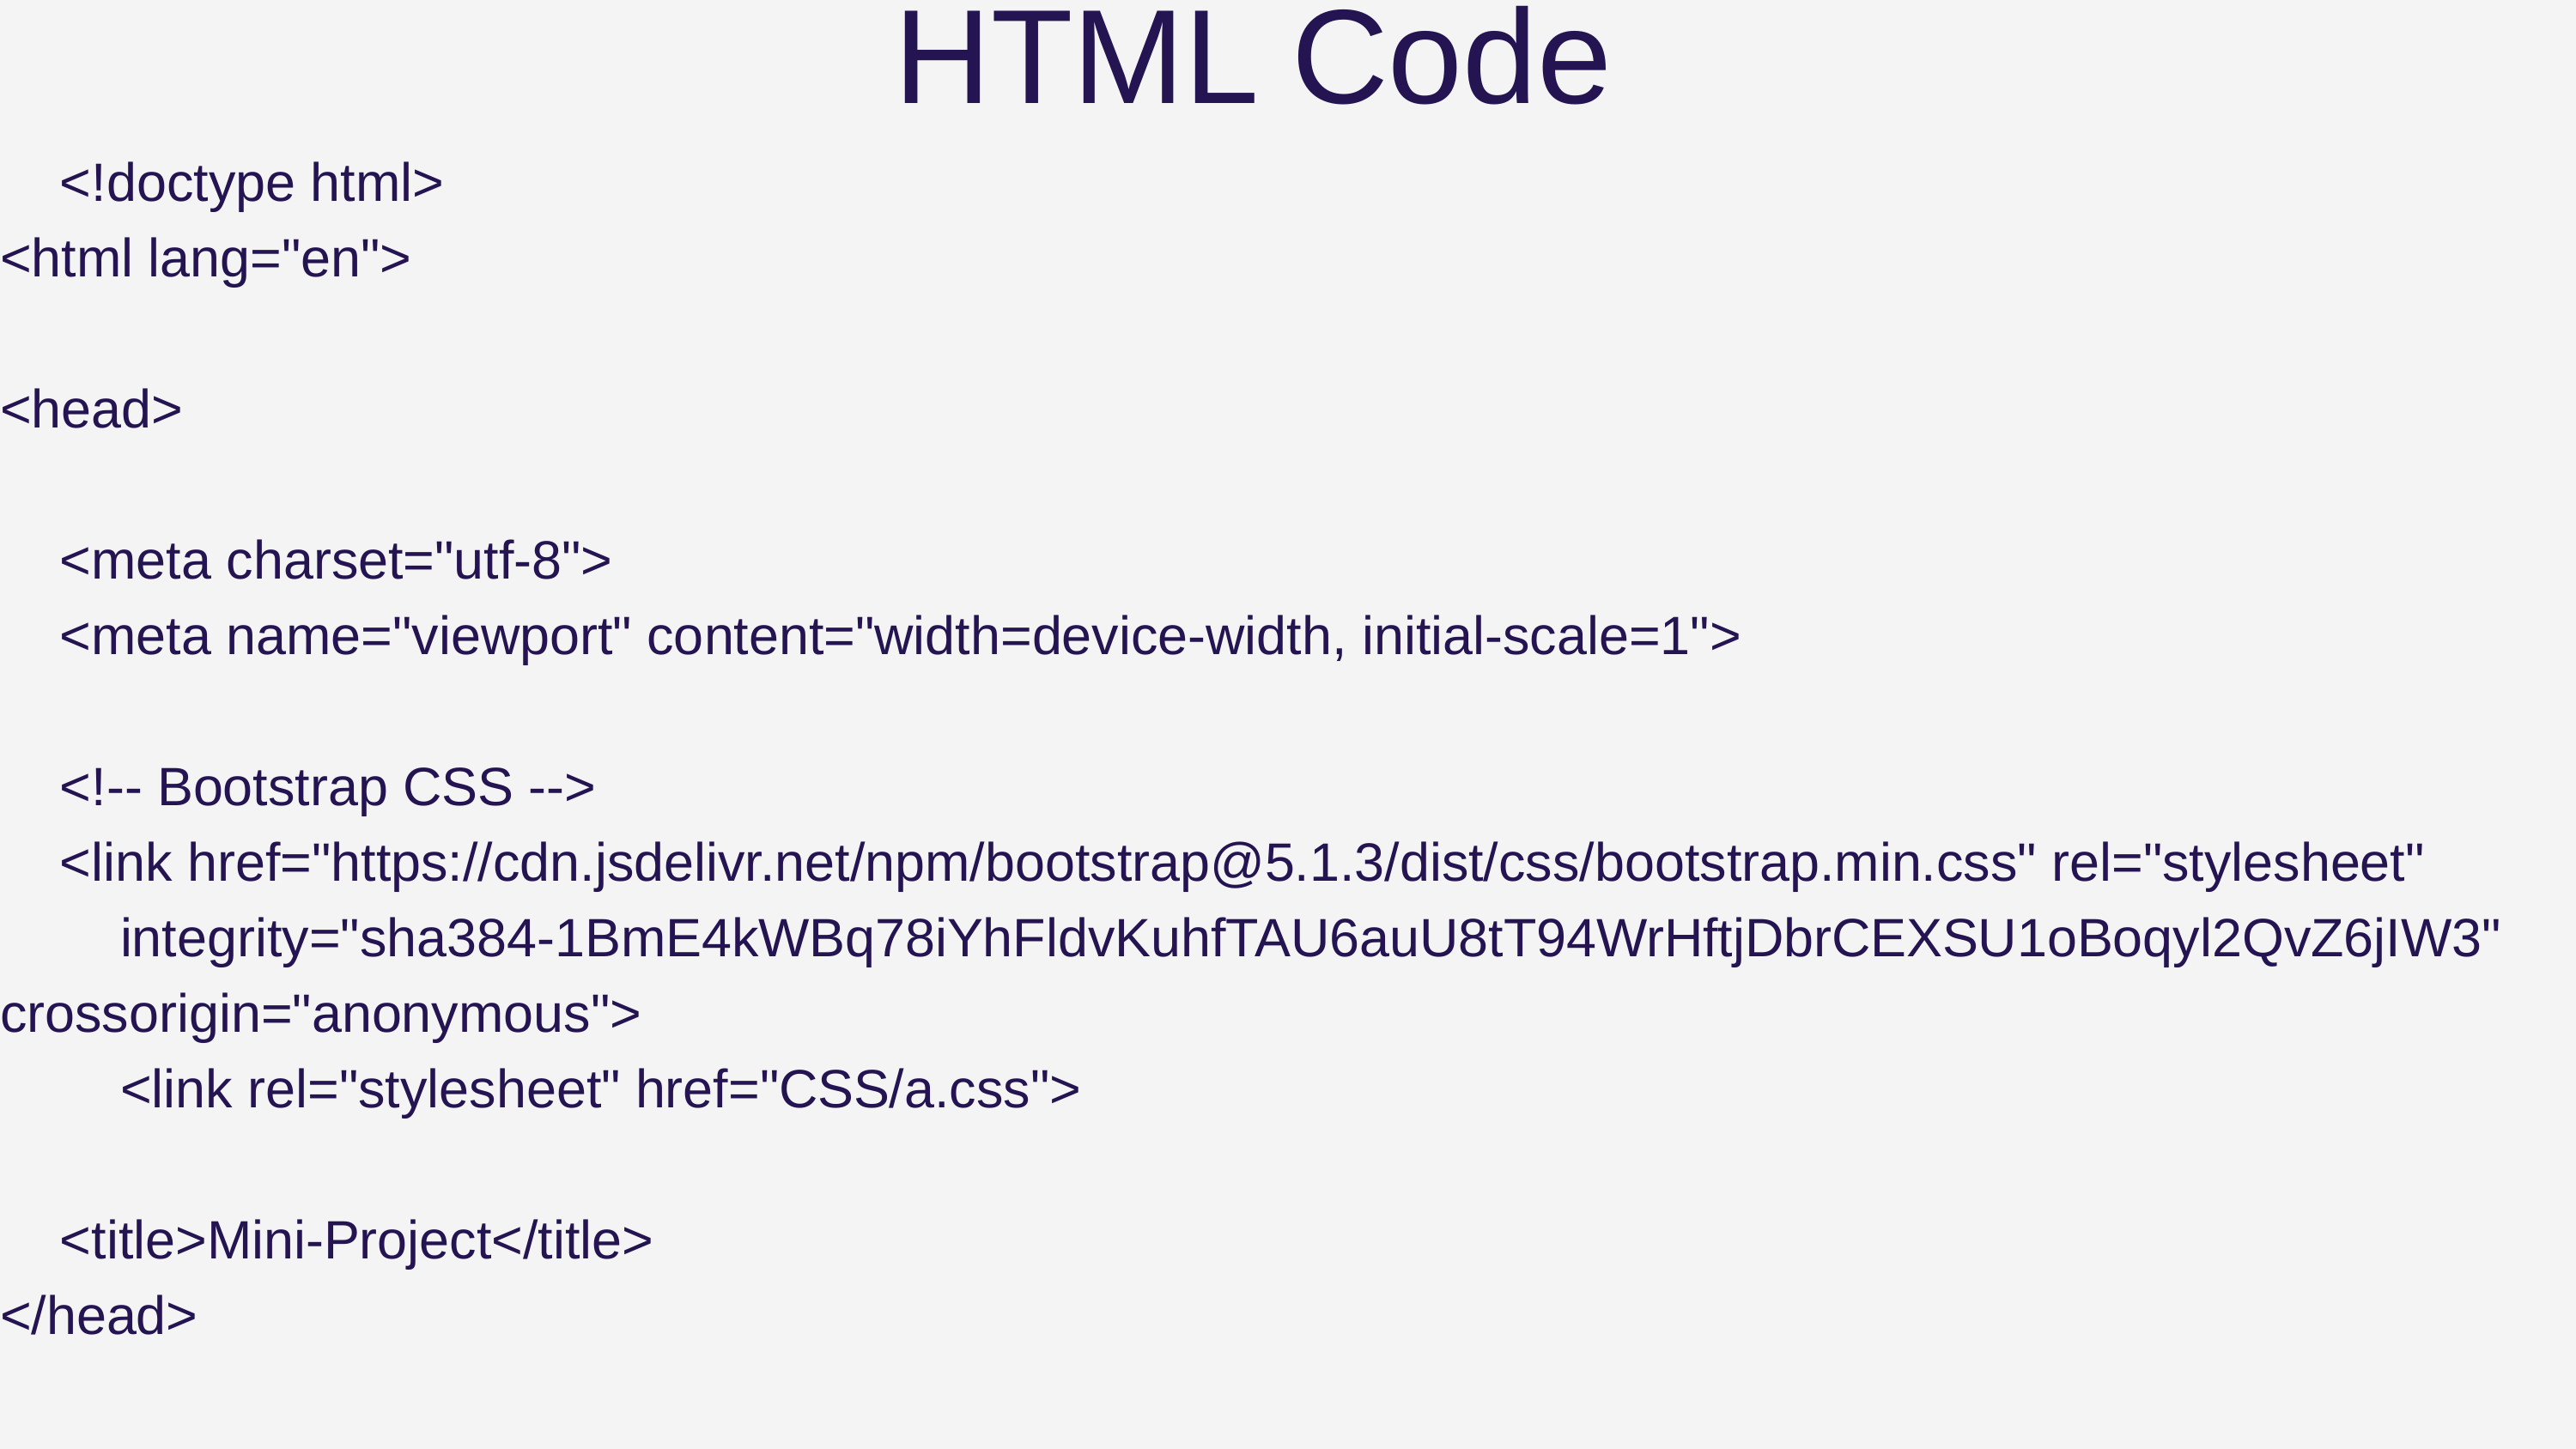

HTML Code
    <!doctype html>
<html lang="en">

<head>

    <meta charset="utf-8">
    <meta name="viewport" content="width=device-width, initial-scale=1">

    <!-- Bootstrap CSS -->
    <link href="https://cdn.jsdelivr.net/npm/bootstrap@5.1.3/dist/css/bootstrap.min.css" rel="stylesheet"
        integrity="sha384-1BmE4kWBq78iYhFldvKuhfTAU6auU8tT94WrHftjDbrCEXSU1oBoqyl2QvZ6jIW3" crossorigin="anonymous">
        <link rel="stylesheet" href="CSS/a.css">

    <title>Mini-Project</title>
</head>